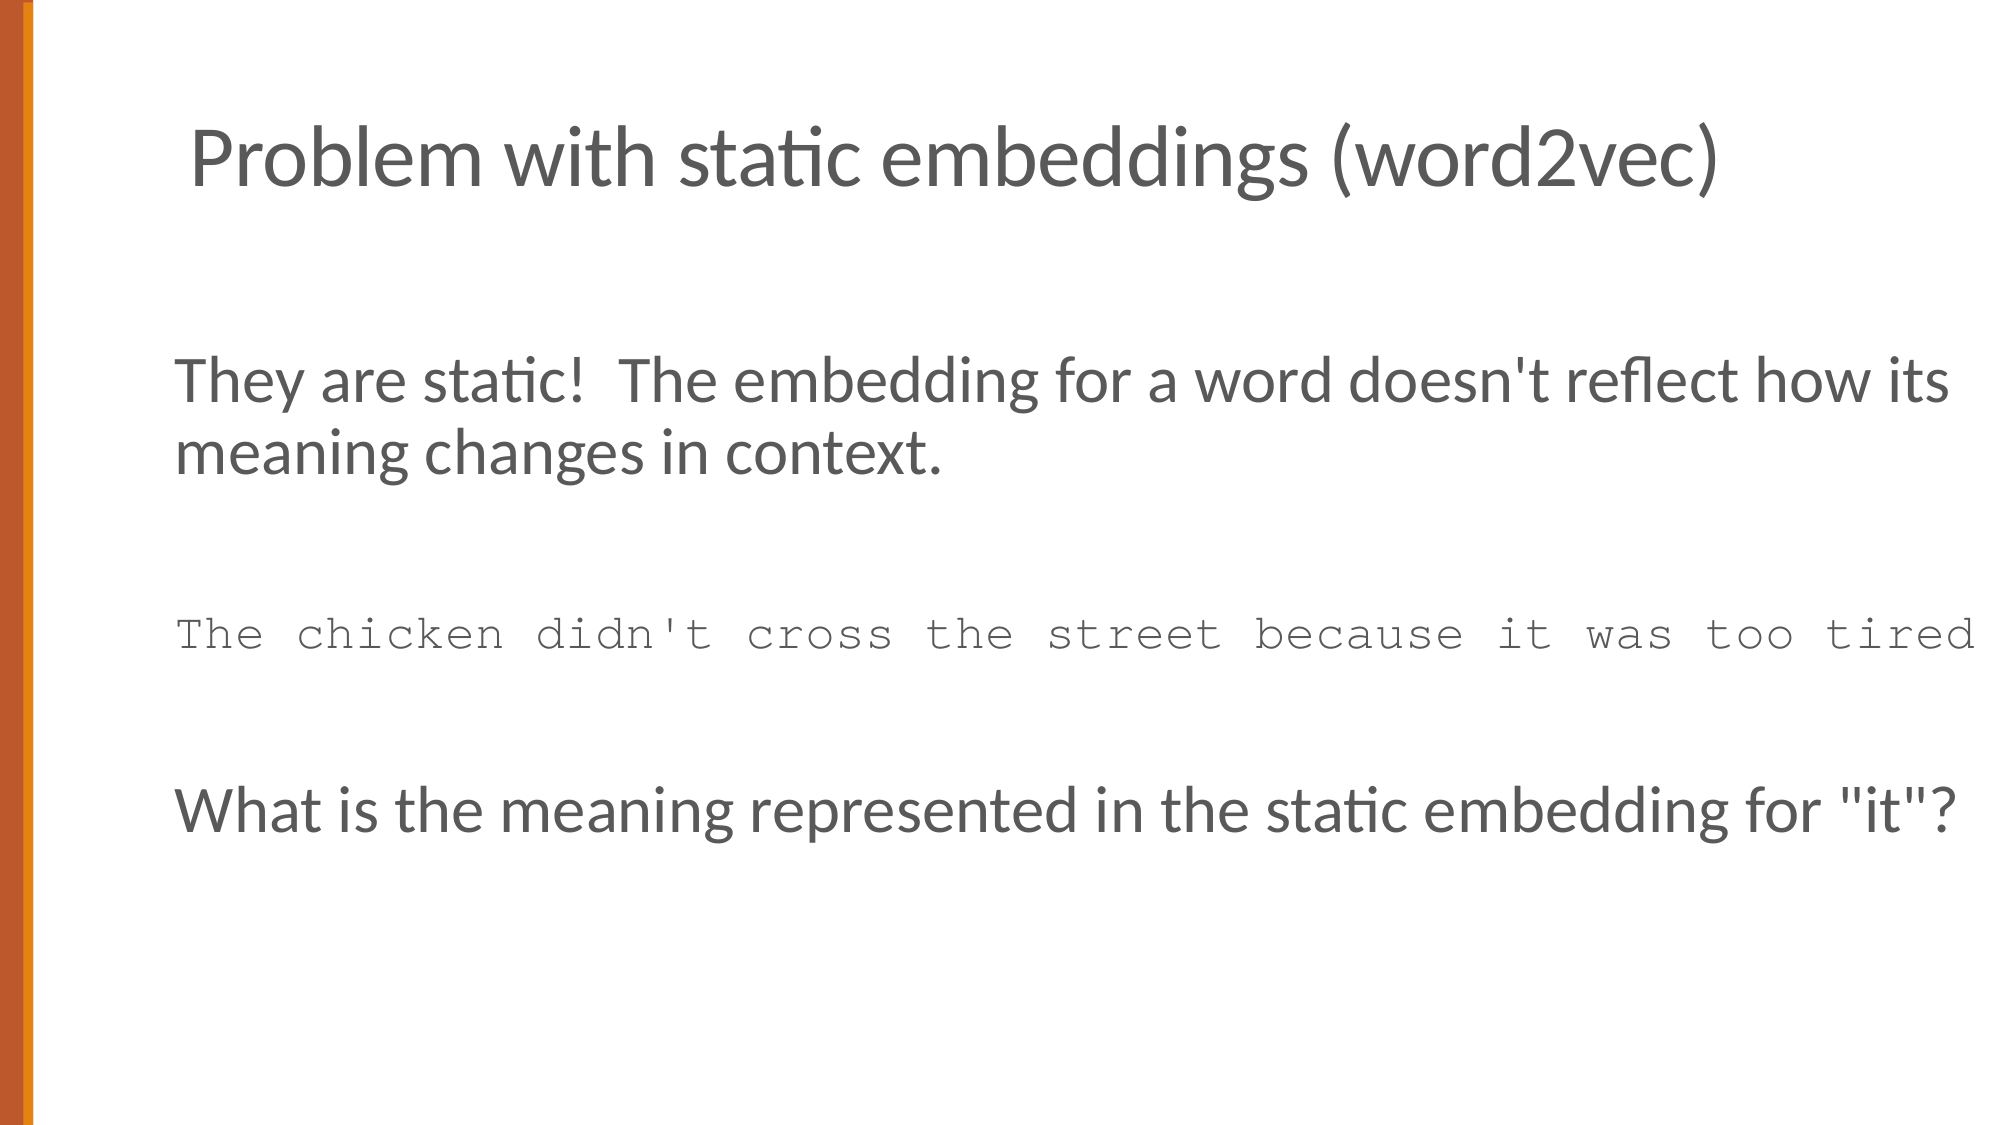

# Problem with static embeddings (word2vec)
They are static!  The embedding for a word doesn't reflect how its meaning changes in context.

The chicken didn't cross the street because it was too tired

What is the meaning represented in the static embedding for "it"?